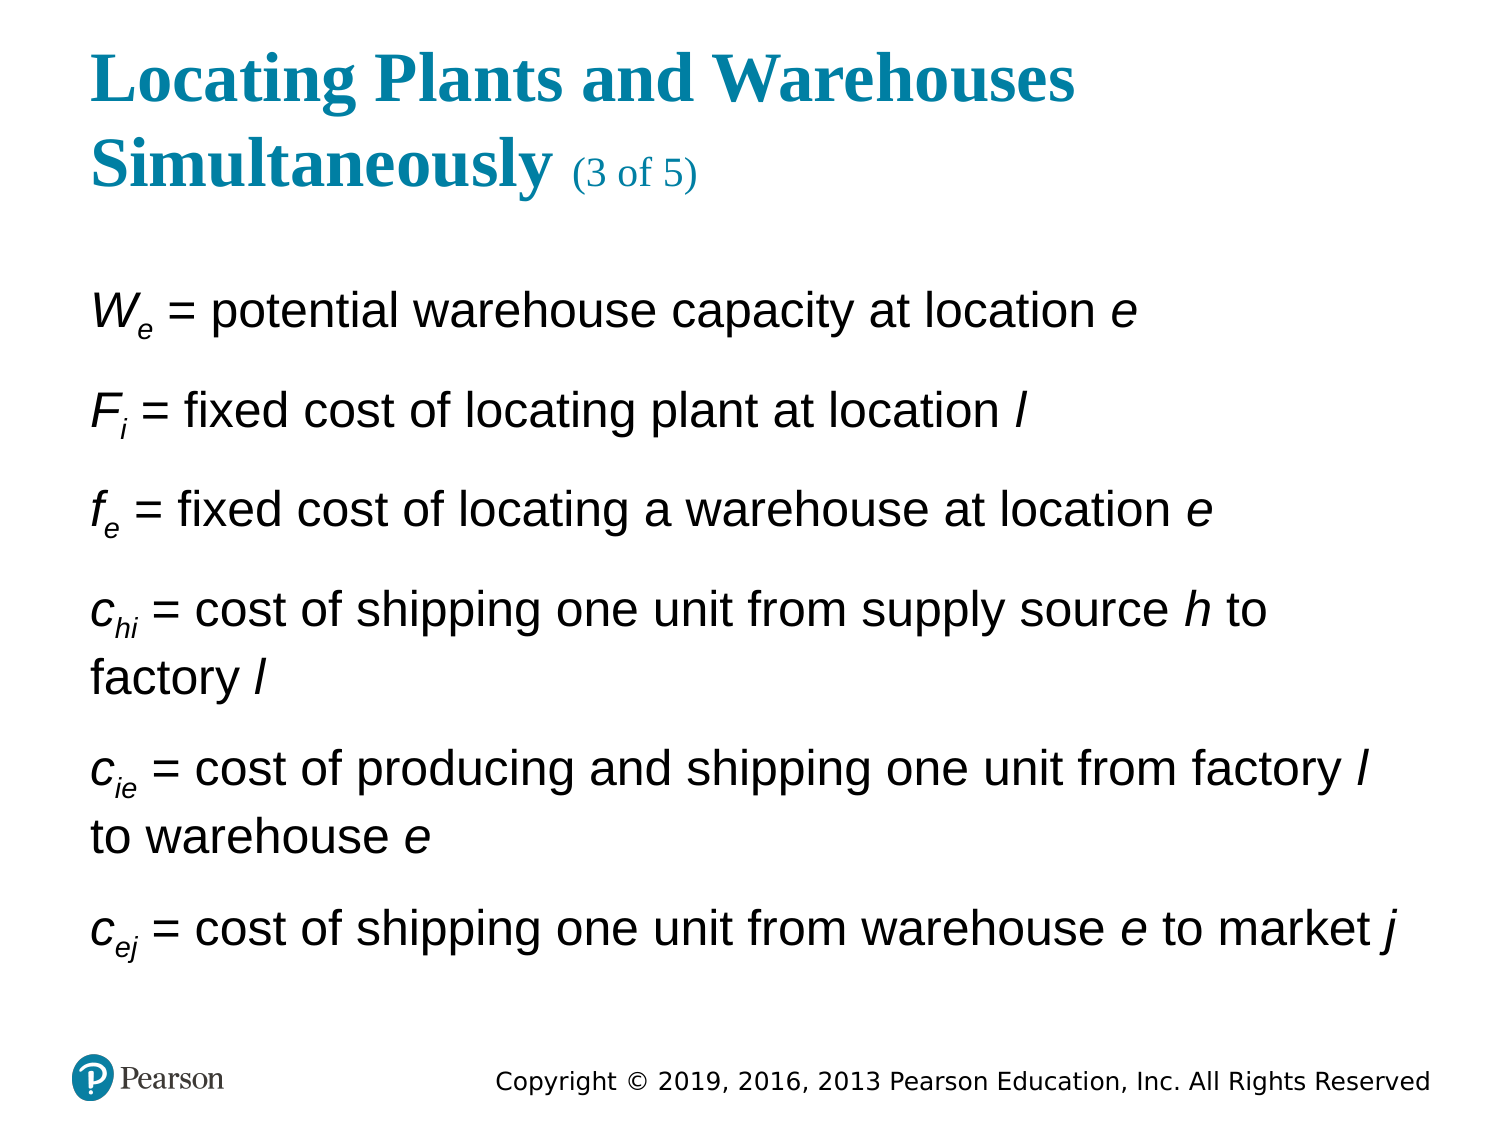

# Locating Plants and Warehouses Simultaneously (3 of 5)
We = potential warehouse capacity at location e
Fi = fixed cost of locating plant at location l
fe = fixed cost of locating a warehouse at location e
chi = cost of shipping one unit from supply source h to factory l
cie = cost of producing and shipping one unit from factory l to warehouse e
cej = cost of shipping one unit from warehouse e to market j